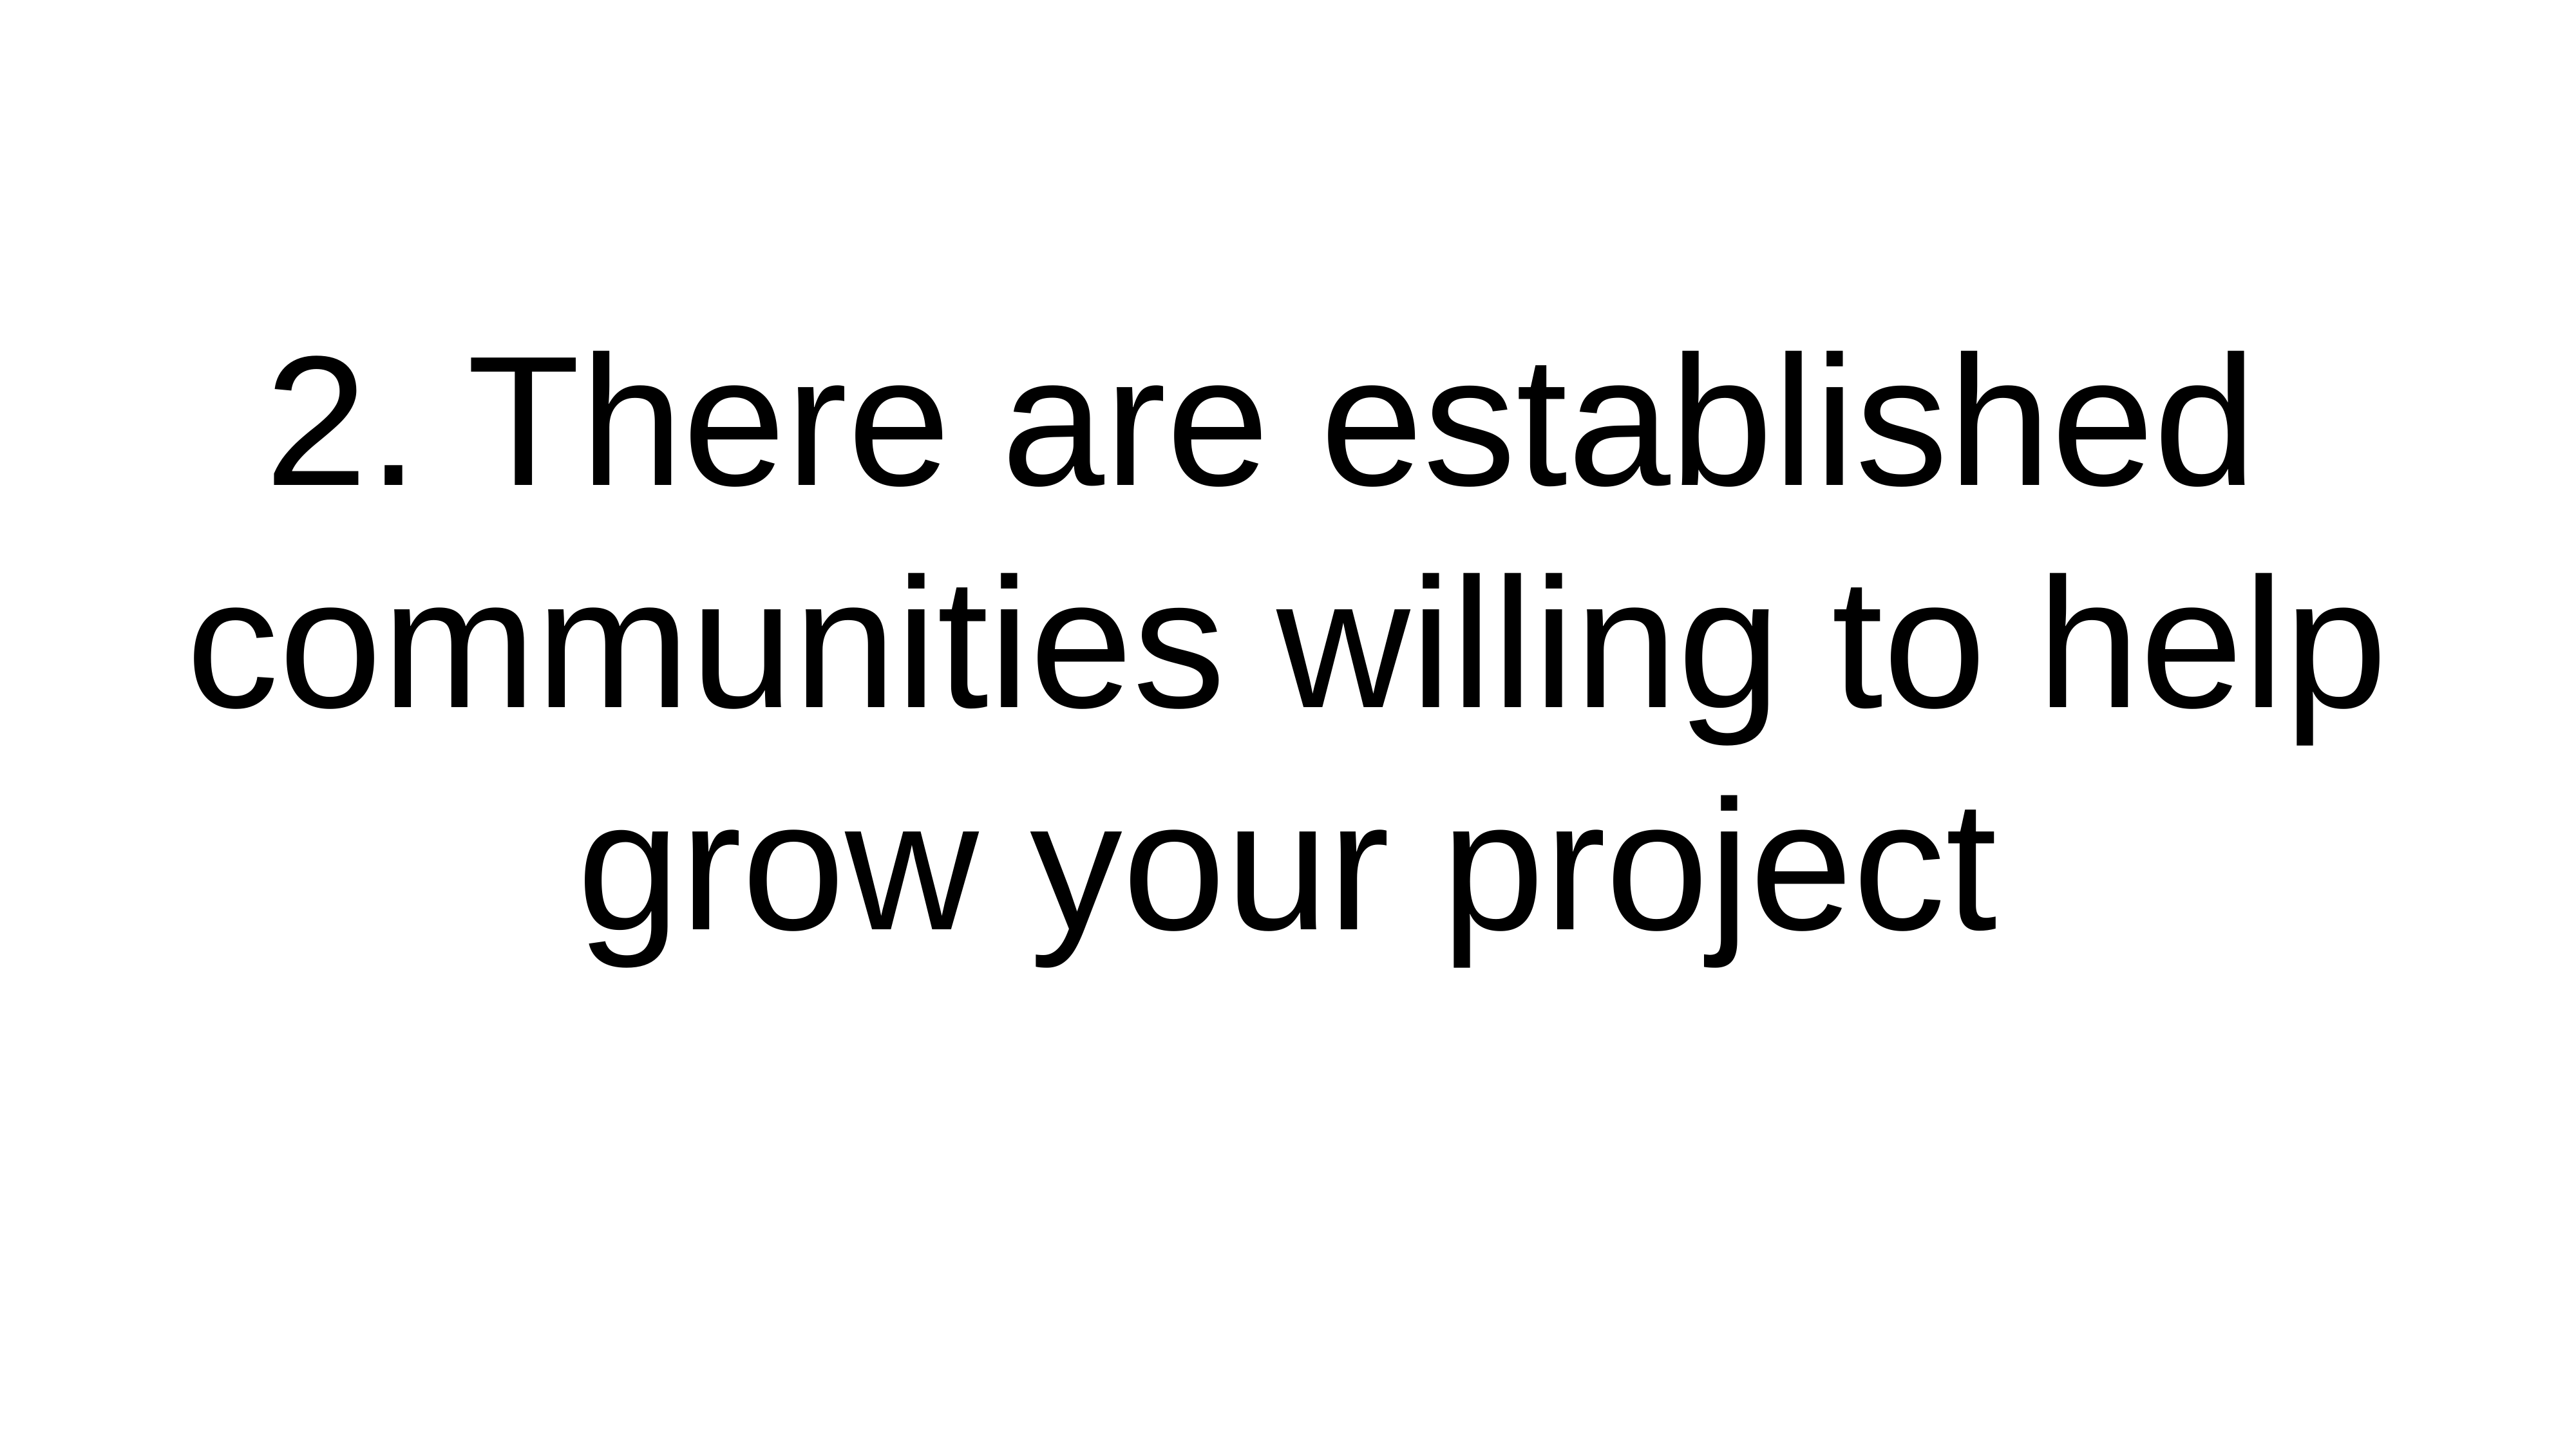

2. There are established
communities willing to help
grow your project